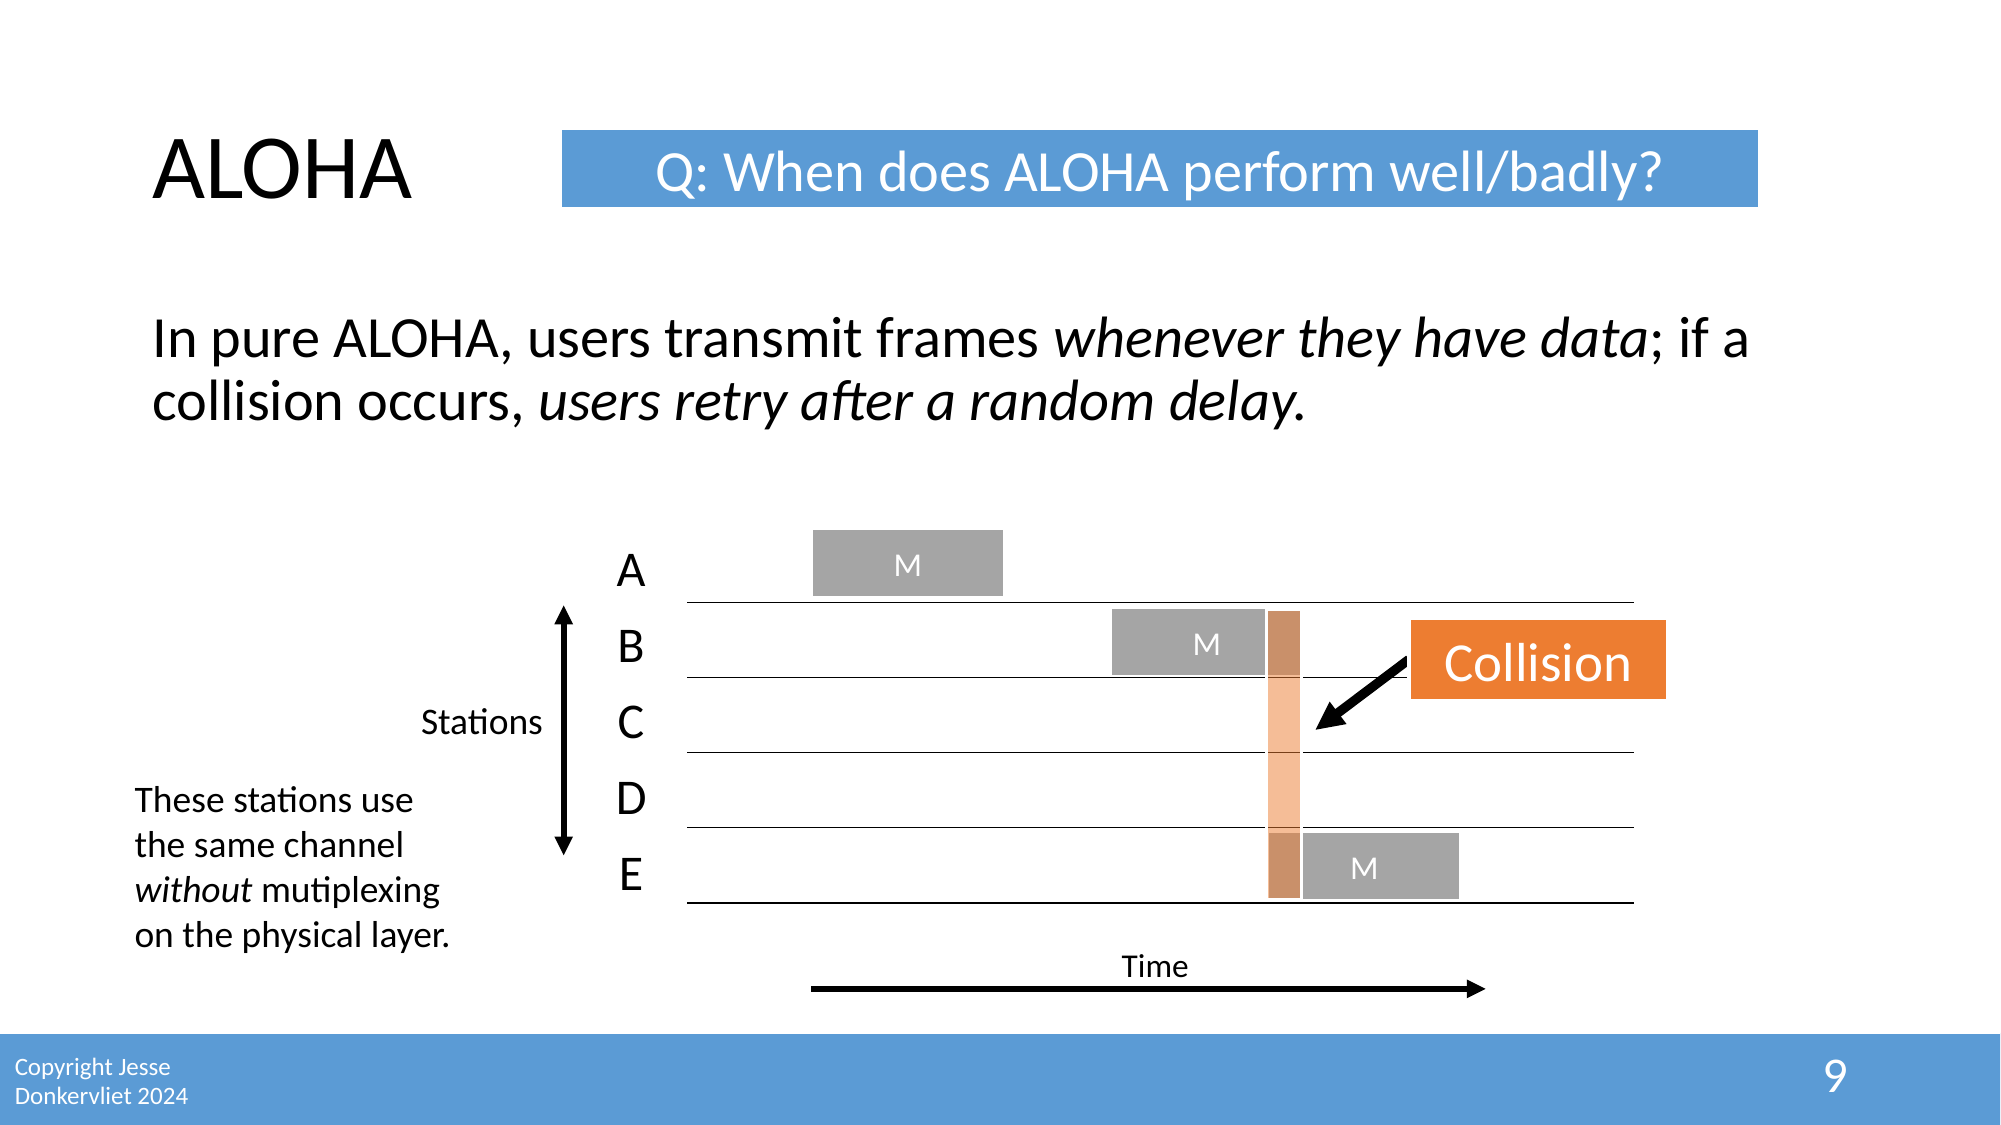

# ALOHA
Q: When does ALOHA perform well/badly?
In pure ALOHA, users transmit frames whenever they have data; if a collision occurs, users retry after a random delay.

M
A
B
M

Collision
C
Stations
D
These stations use the same channel without mutiplexing on the physical layer.
M
E
Time

9